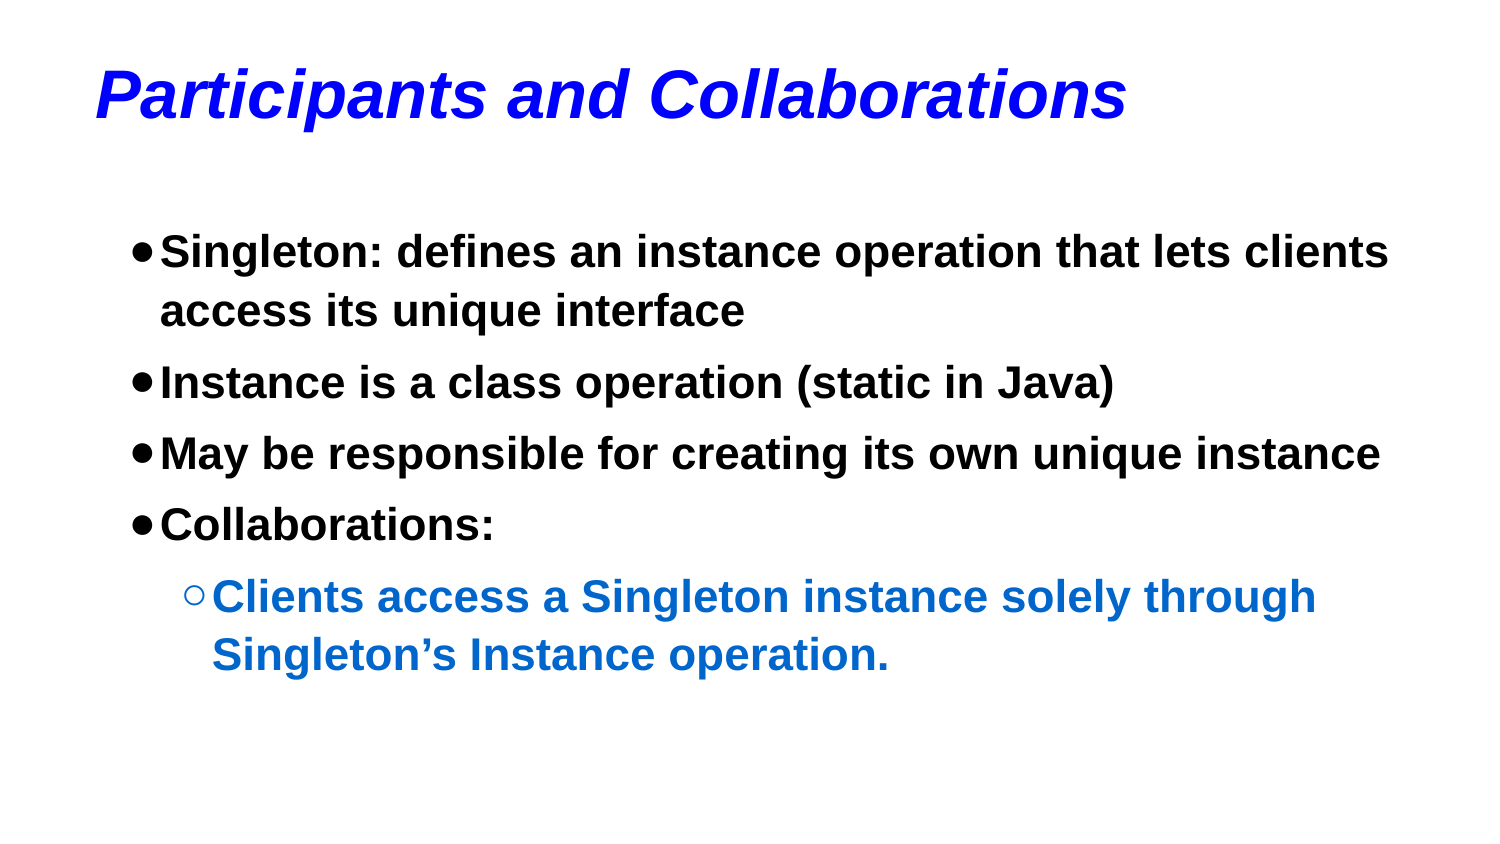

Participants and Collaborations
Singleton: defines an instance operation that lets clients access its unique interface
Instance is a class operation (static in Java)
May be responsible for creating its own unique instance
Collaborations:
Clients access a Singleton instance solely through Singleton’s Instance operation.